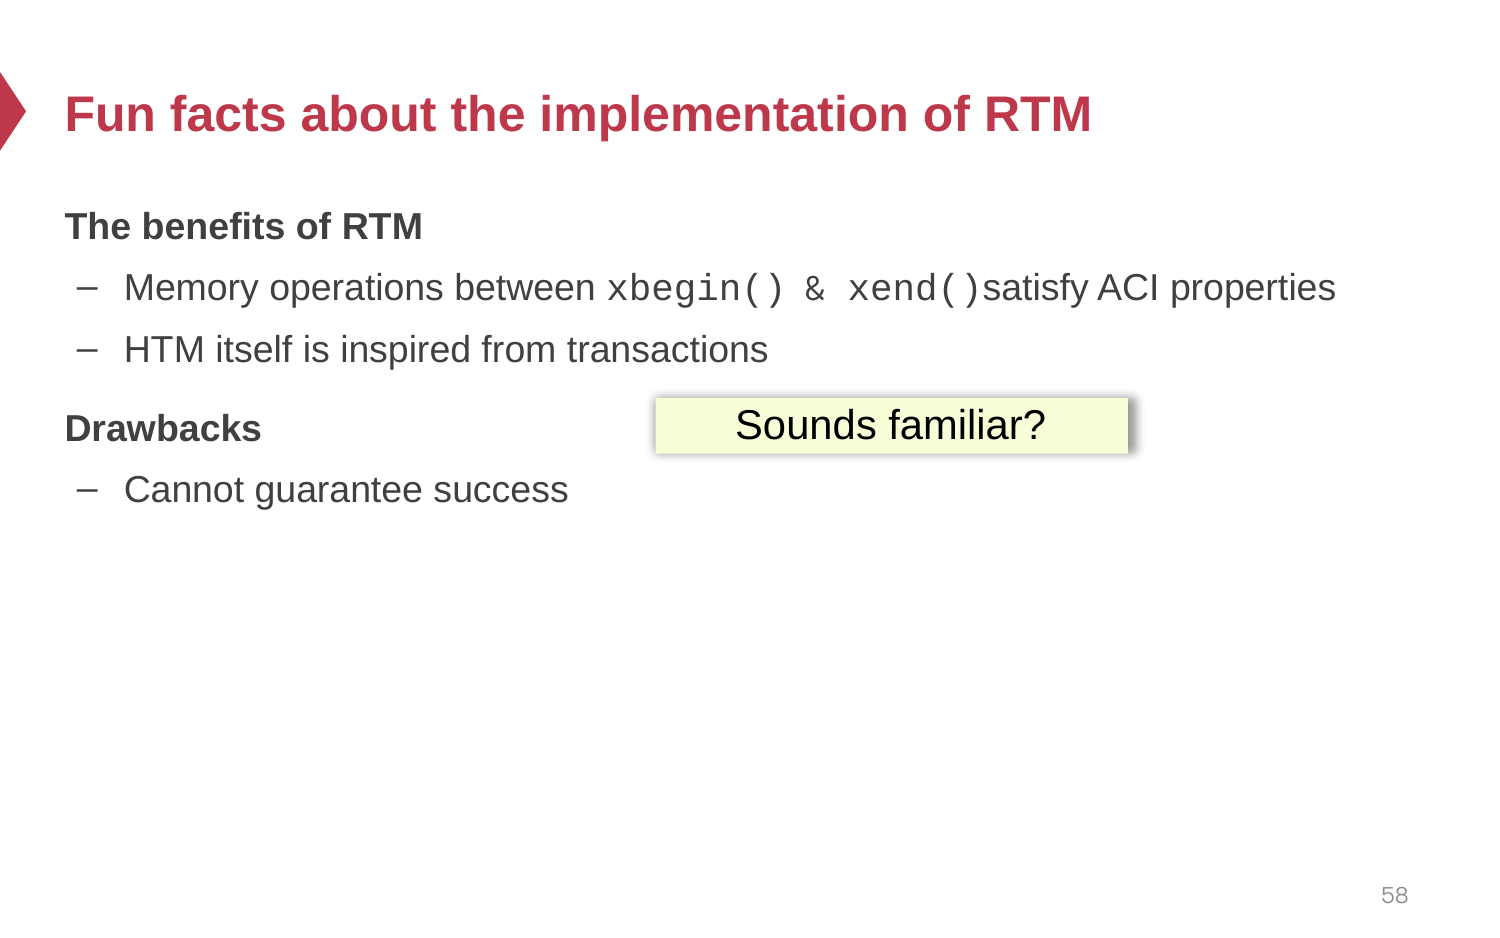

# Fun facts about the implementation of RTM
The benefits of RTM
Memory operations between xbegin() & xend()satisfy ACI properties
HTM itself is inspired from transactions
Drawbacks
Cannot guarantee success
Sounds familiar?
58